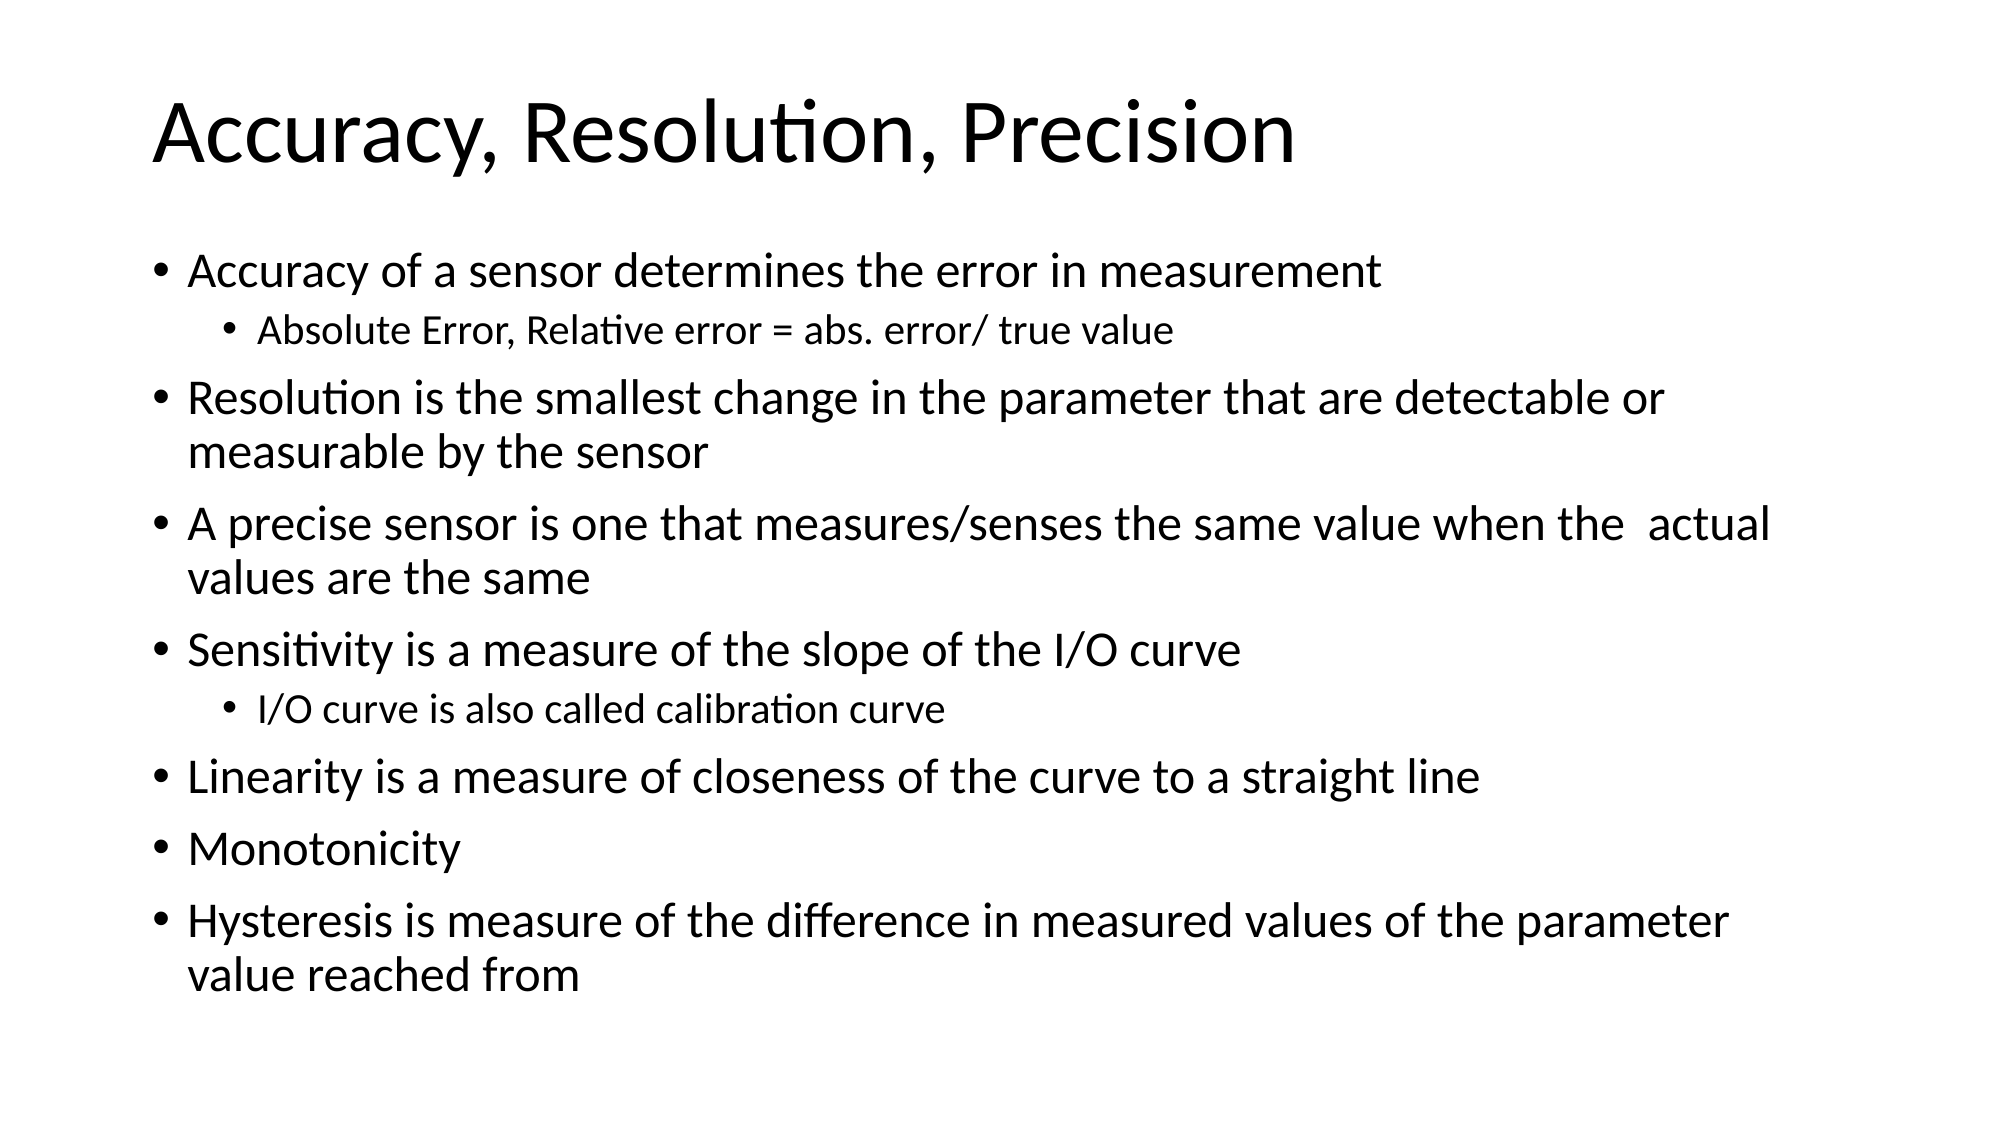

# Accuracy, Resolution, Precision
Accuracy of a sensor determines the error in measurement
Absolute Error, Relative error = abs. error/ true value
Resolution is the smallest change in the parameter that are detectable or measurable by the sensor
A precise sensor is one that measures/senses the same value when the  actual values are the same
Sensitivity is a measure of the slope of the I/O curve
I/O curve is also called calibration curve
Linearity is a measure of closeness of the curve to a straight line
Monotonicity
Hysteresis is measure of the difference in measured values of the parameter value reached from